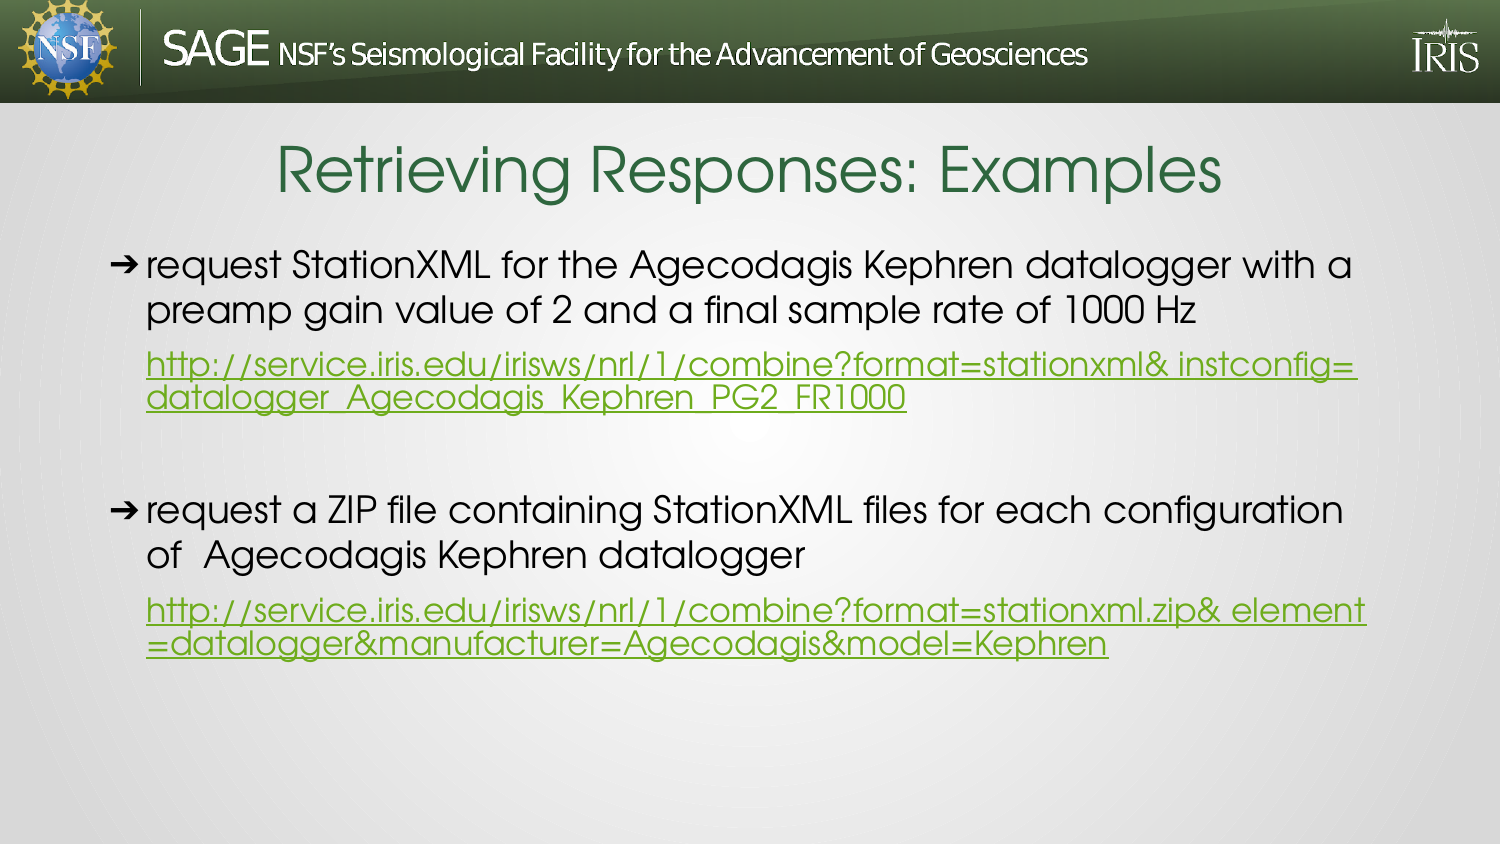

# Retrieving Responses: Examples
request StationXML for the Agecodagis Kephren datalogger with a preamp gain value of 2 and a final sample rate of 1000 Hz
http://service.iris.edu/irisws/nrl/1/combine?format=stationxml& instconfig=datalogger_Agecodagis_Kephren_PG2_FR1000

request a ZIP file containing StationXML files for each configuration of  Agecodagis Kephren datalogger
http://service.iris.edu/irisws/nrl/1/combine?format=stationxml.zip& element=datalogger&manufacturer=Agecodagis&model=Kephren